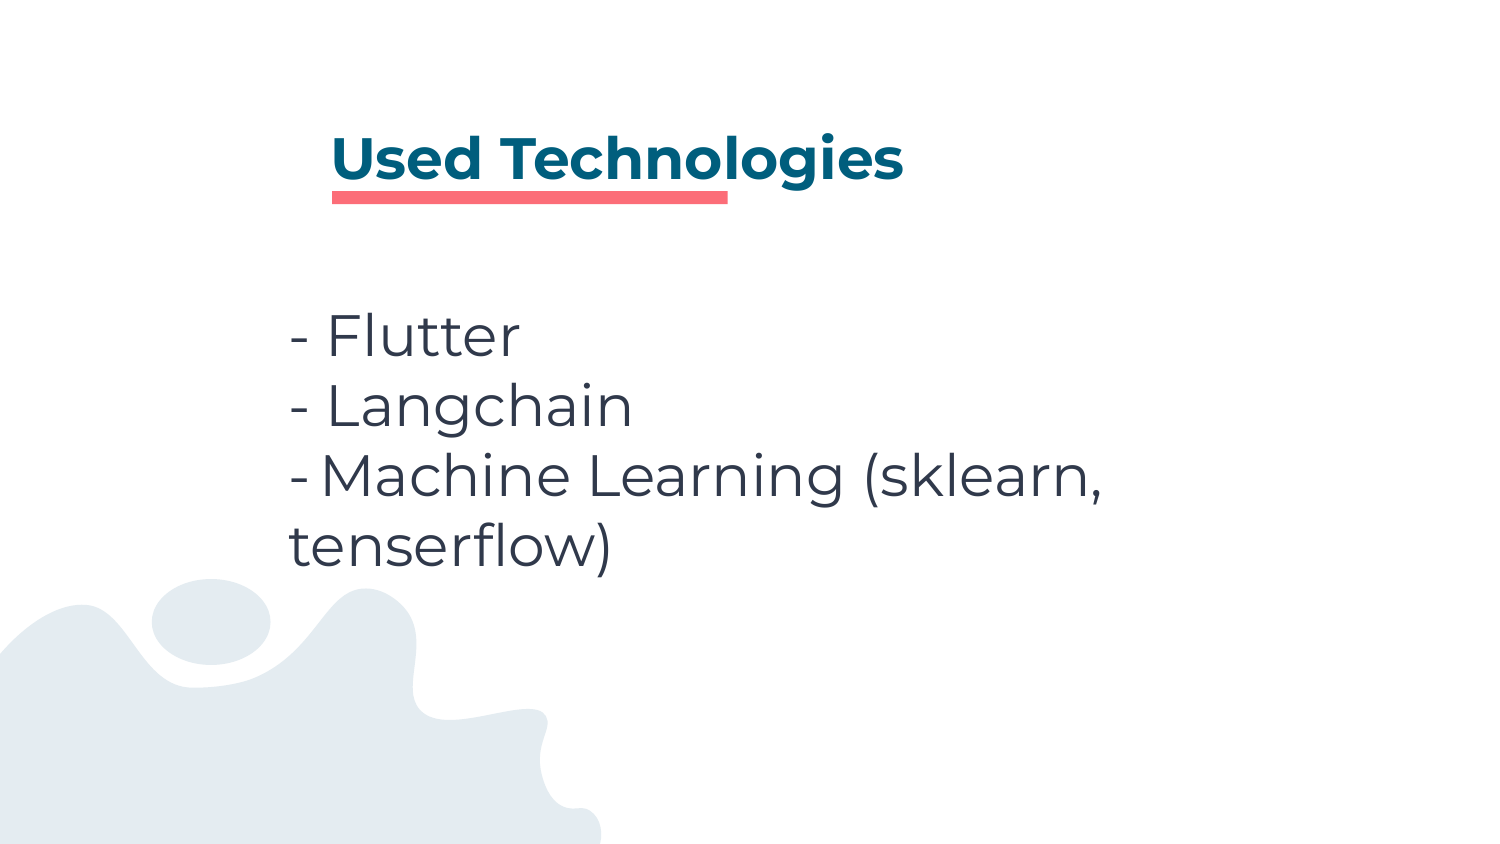

# Used Technologies

- Flutter
- Langchain
- Machine Learning (sklearn, tenserflow)